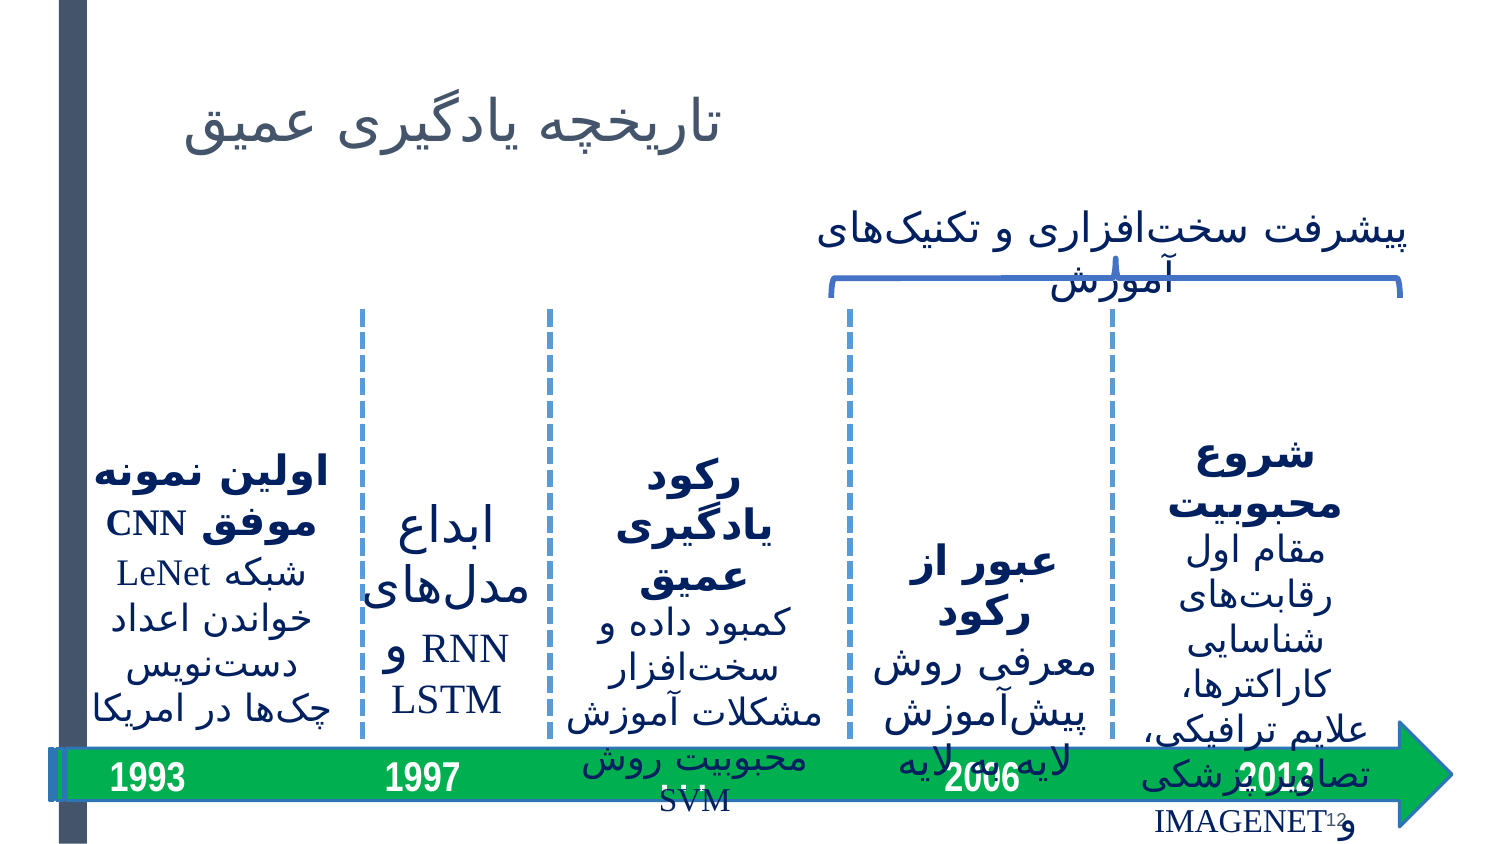

# تاریخچه یادگیری عمیق
پیشرفت سخت‌افزاری و تکنیک‌های آموزش
شروع محبوبیت
مقام اول رقابت‌های
شناسایی کاراکترها،
علایم ترافیکی،
تصاویر پزشکی
و IMAGENET
با شبکه CNN
اولین نمونه موفق CNN
شبکه LeNet
خواندن اعداد دست‌نویس
چک‌ها در امریکا
رکود یادگیری عمیق
کمبود داده و سخت‌افزار
مشکلات آموزش
محبوبیت روش SVM
ابداع مدل‌های
RNN و LSTM
عبور از رکود
معرفی روش
پیش‌آموزش
لایه به لایه
   1993                     1997                     . . .                         2006                       2012
12